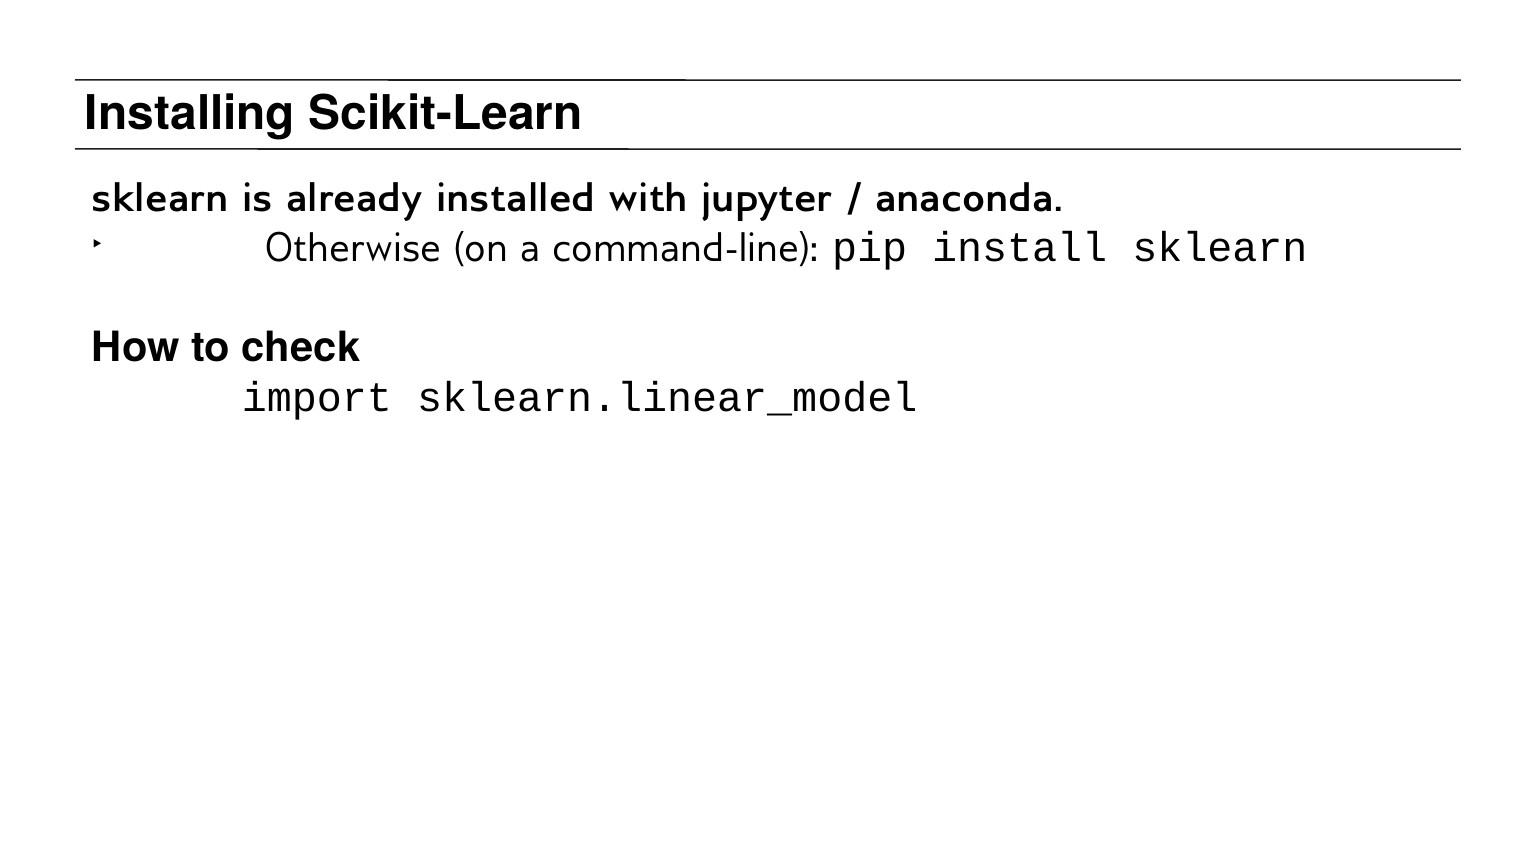

# Installing Scikit-Learn
sklearn is already installed with jupyter / anaconda.
	Otherwise (on a command-line): pip install sklearn

How to check
	import sklearn.linear_model